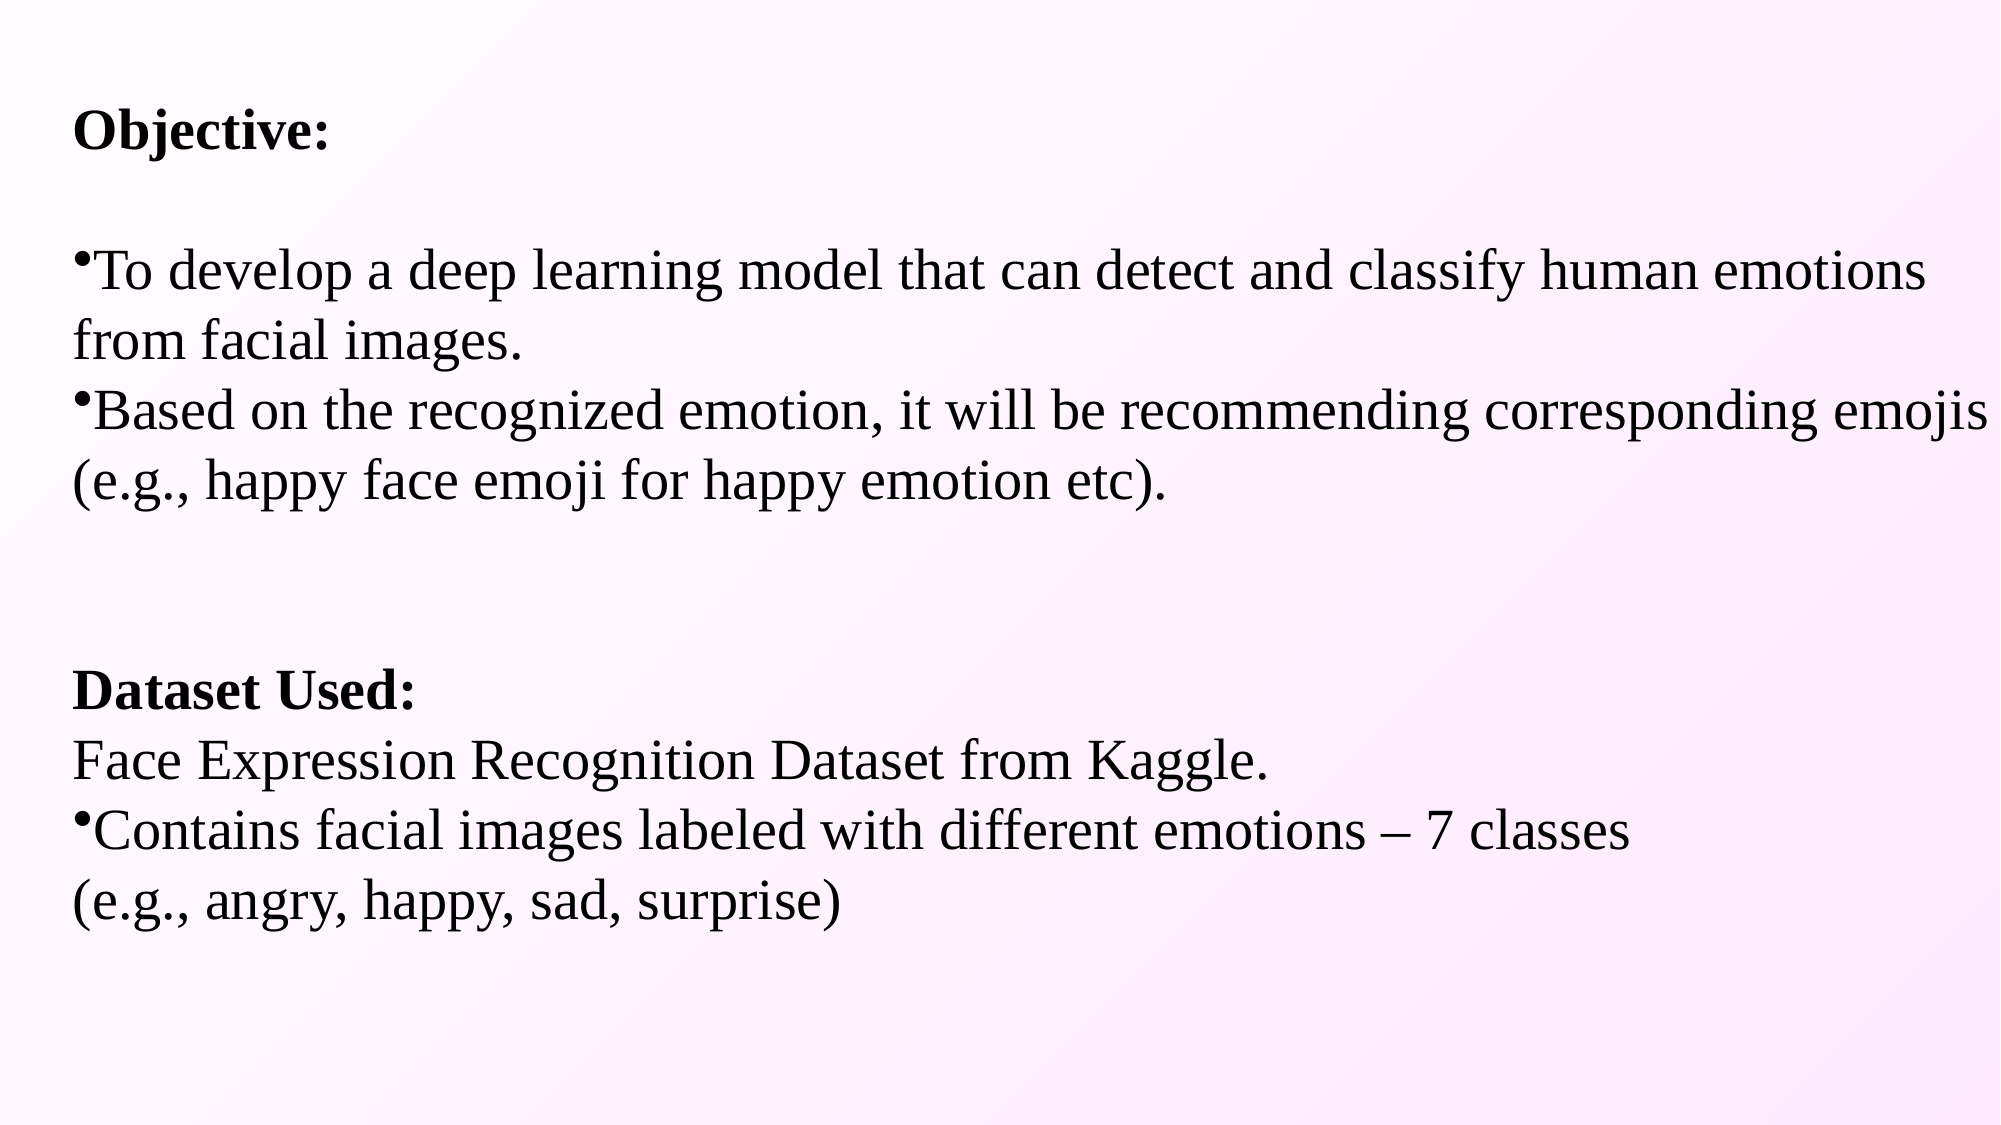

Objective:

To develop a deep learning model that can detect and classify human emotions
from facial images.
Based on the recognized emotion, it will be recommending corresponding emojis
(e.g., happy face emoji for happy emotion etc).

Dataset Used:
Face Expression Recognition Dataset from Kaggle.
Contains facial images labeled with different emotions – 7 classes
(e.g., angry, happy, sad, surprise)

3